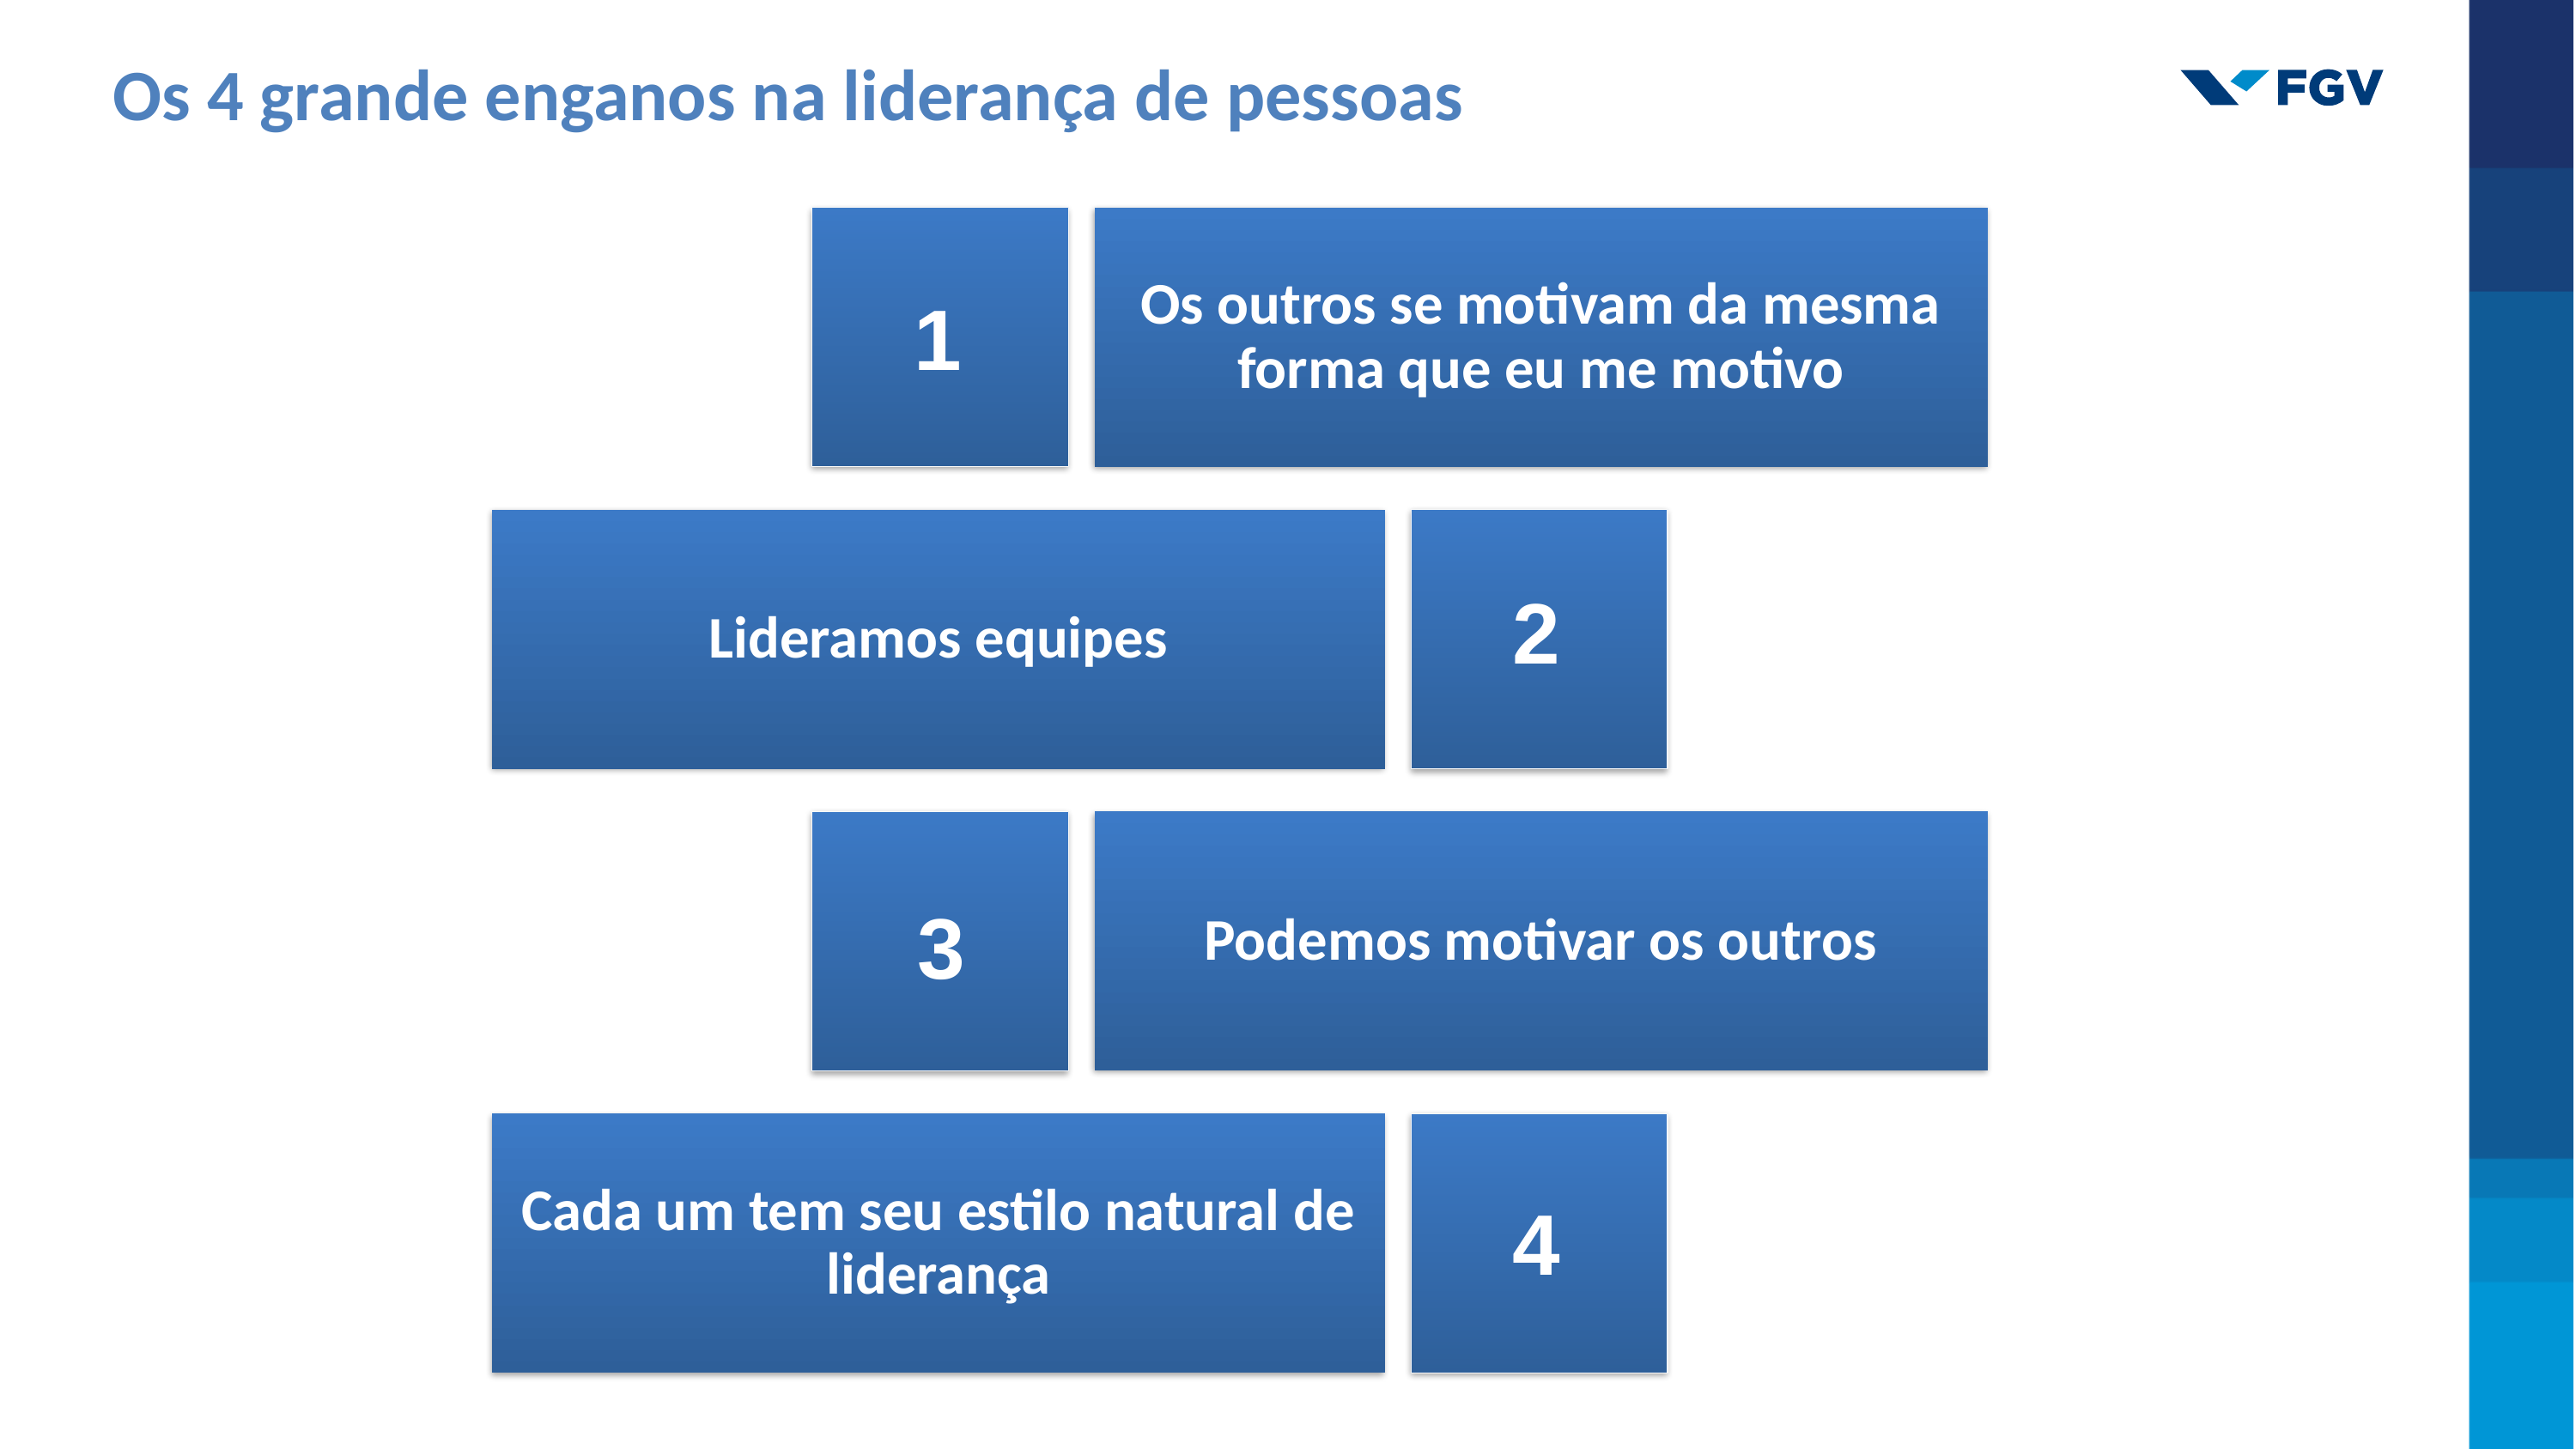

Os 4 grande enganos na liderança de pessoas

Os outros se motivam da mesma forma que eu me motivo
1
Lideramos equipes

2

Podemos motivar os outros
3
Cada um tem seu estilo natural de liderança

4